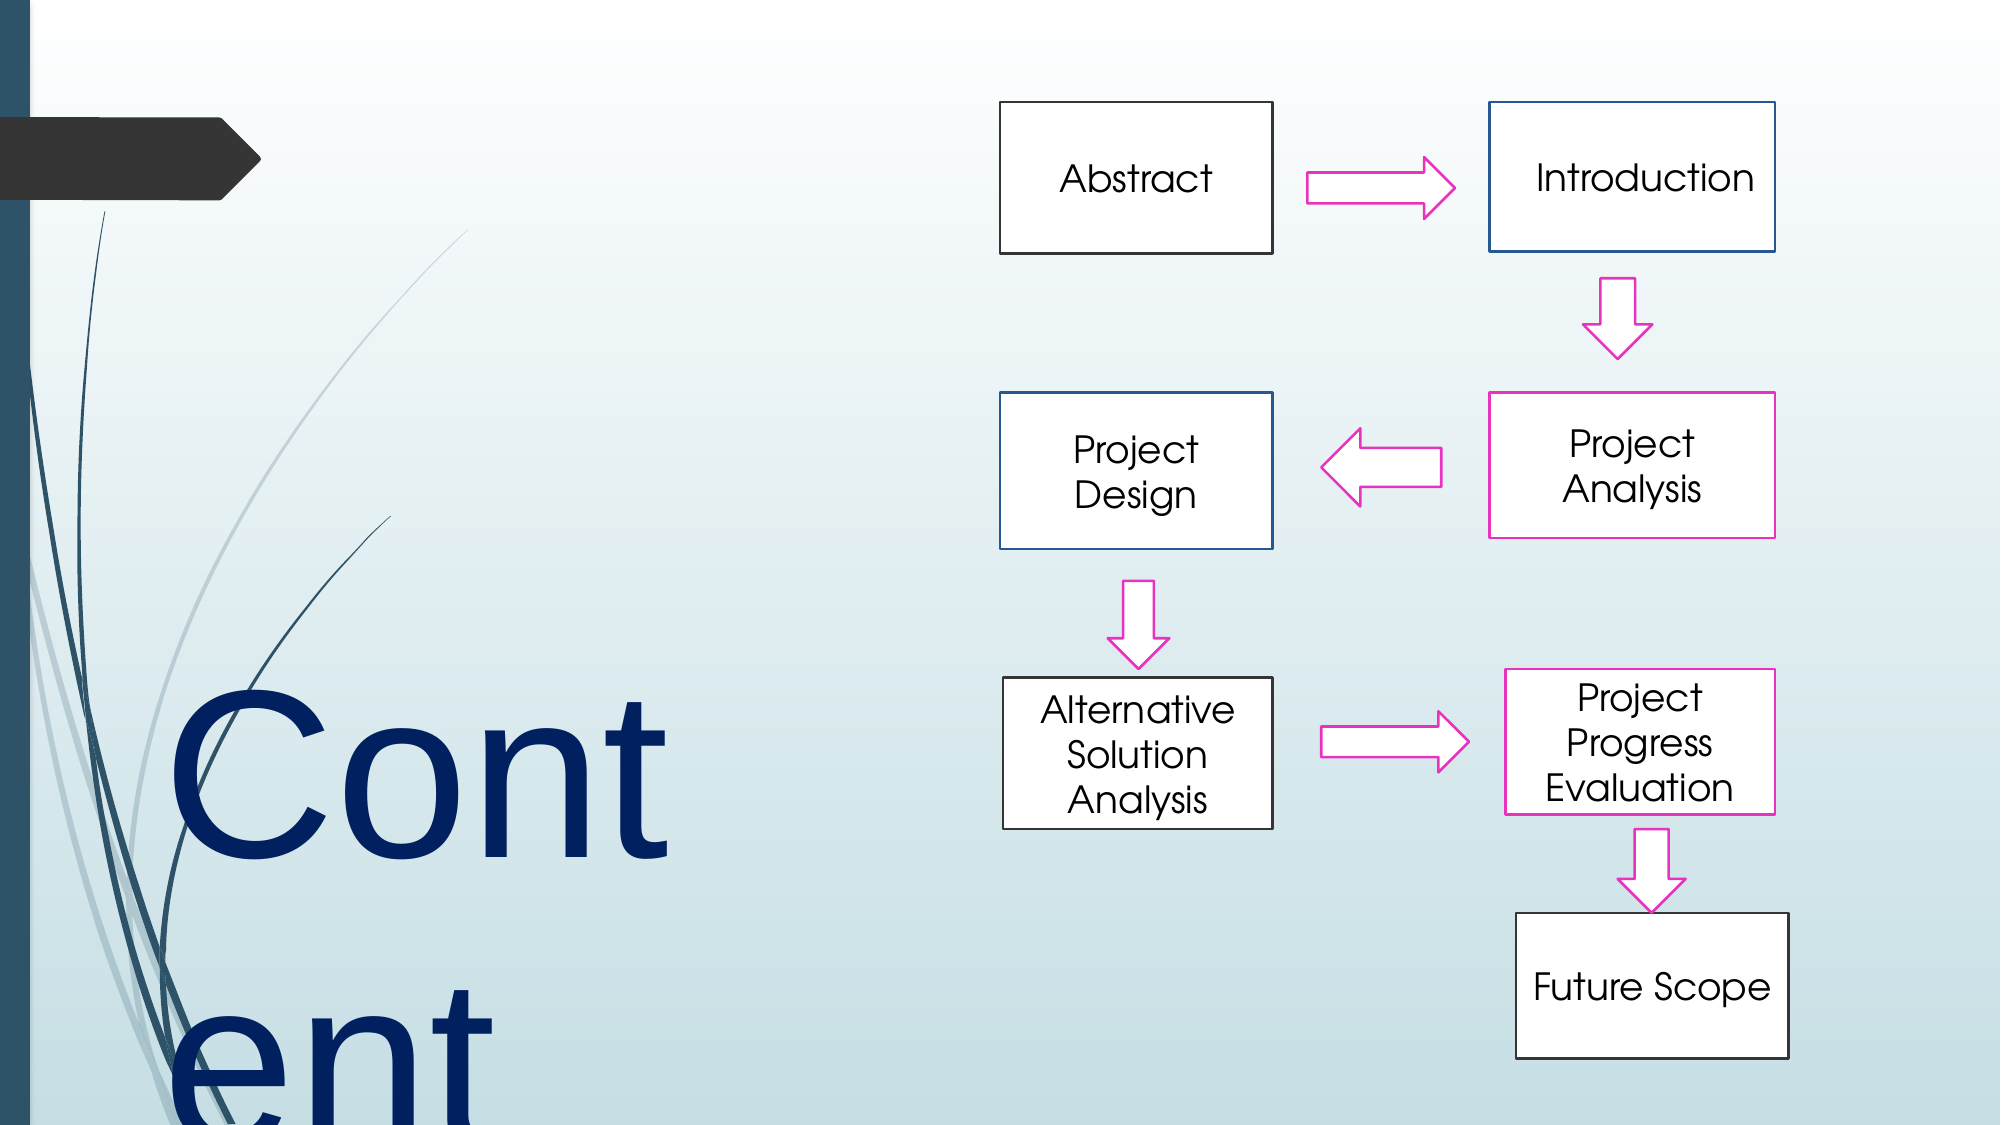

Abstract

   Introduction

	Content
Project Design
Project Analysis

Project Progress Evaluation
Alternative Solution Analysis

Future Scope